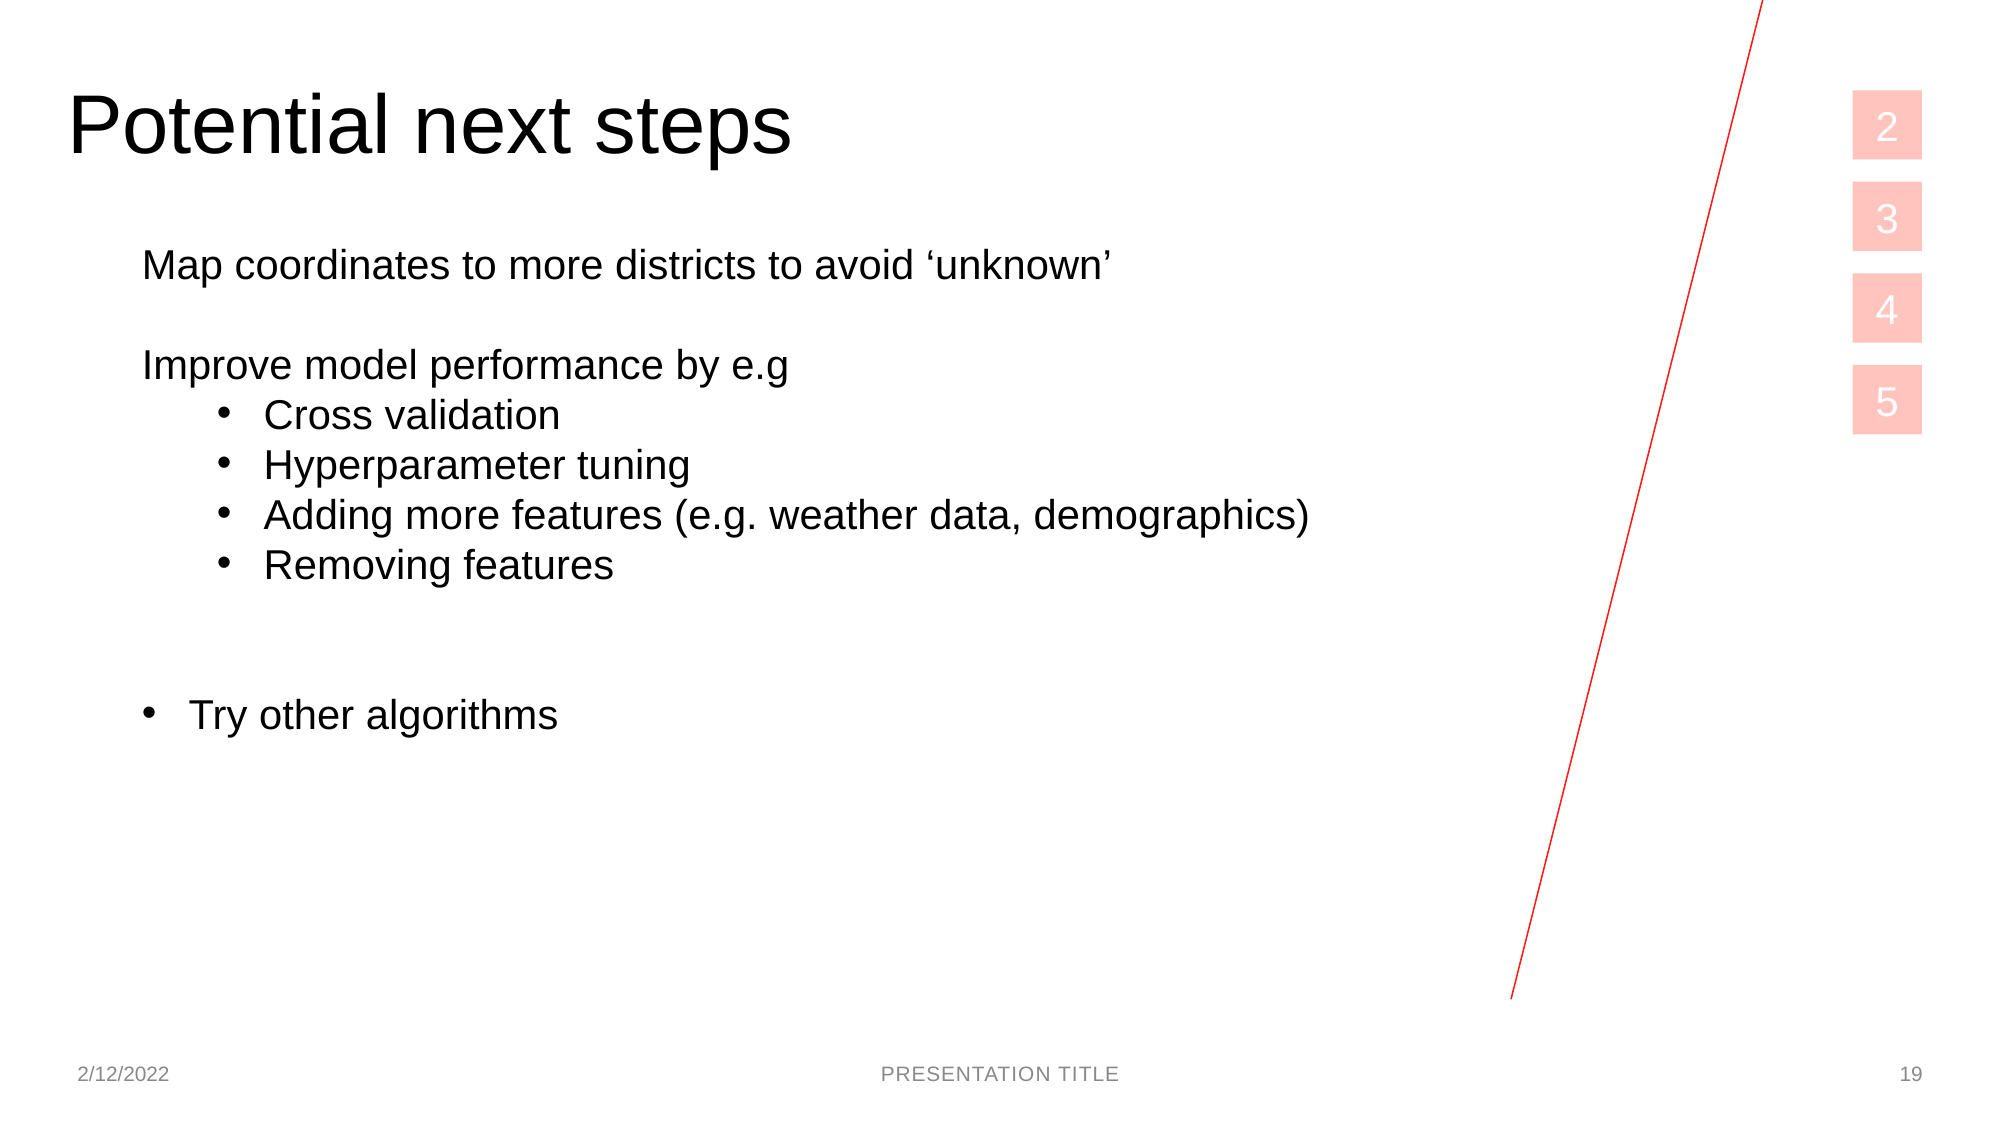

Potential next steps
2

3
Map coordinates to more districts to avoid ‘unknown’

Improve model performance by e.g
Cross validation
Hyperparameter tuning
Adding more features (e.g. weather data, demographics)
Removing features

Try other algorithms

4
5
2/12/2022
PRESENTATION TITLE
19